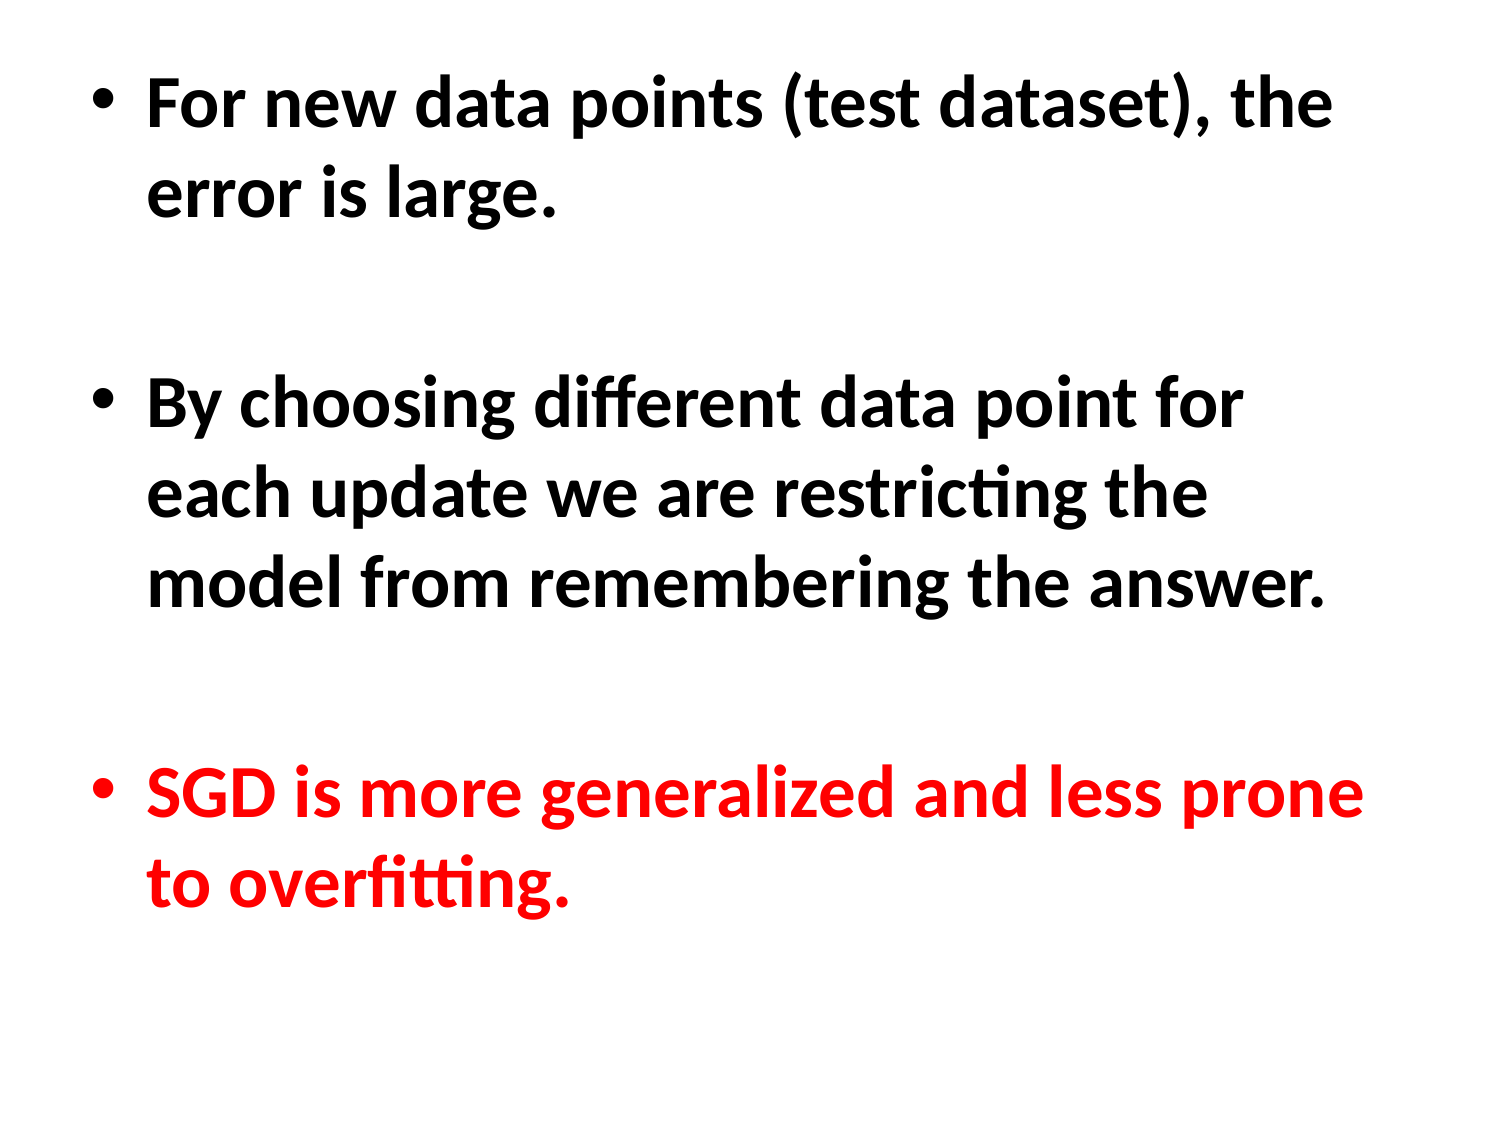

# For new data points (test dataset), the error is large.

By choosing different data point for each update we are restricting the model from remembering the answer.

SGD is more generalized and less prone to overfitting.